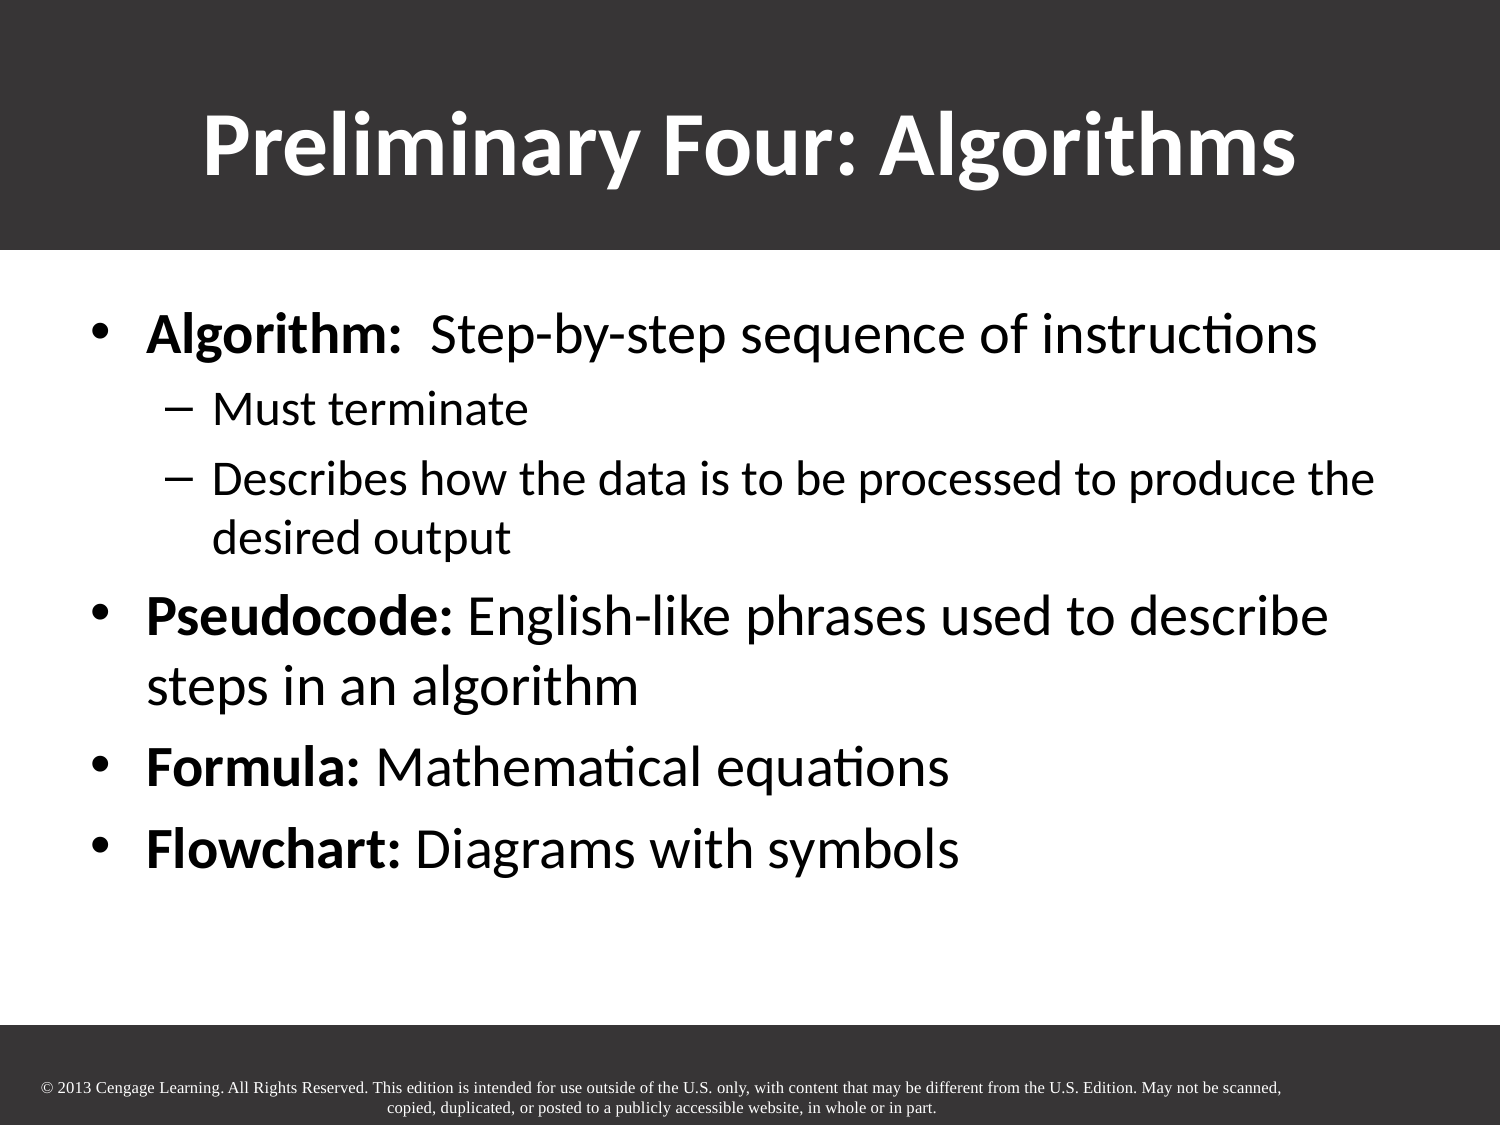

# Preliminary Four: Algorithms
Algorithm:  Step-by-step sequence of instructions
Must terminate
Describes how the data is to be processed to produce the desired output
Pseudocode: English-like phrases used to describe steps in an algorithm
Formula: Mathematical equations
Flowchart: Diagrams with symbols

© 2013 Cengage Learning. All Rights Reserved. This edition is intended for use outside of the U.S. only, with content that may be different from the U.S. Edition. May not be scanned, copied, duplicated, or posted to a publicly accessible website, in whole or in part.